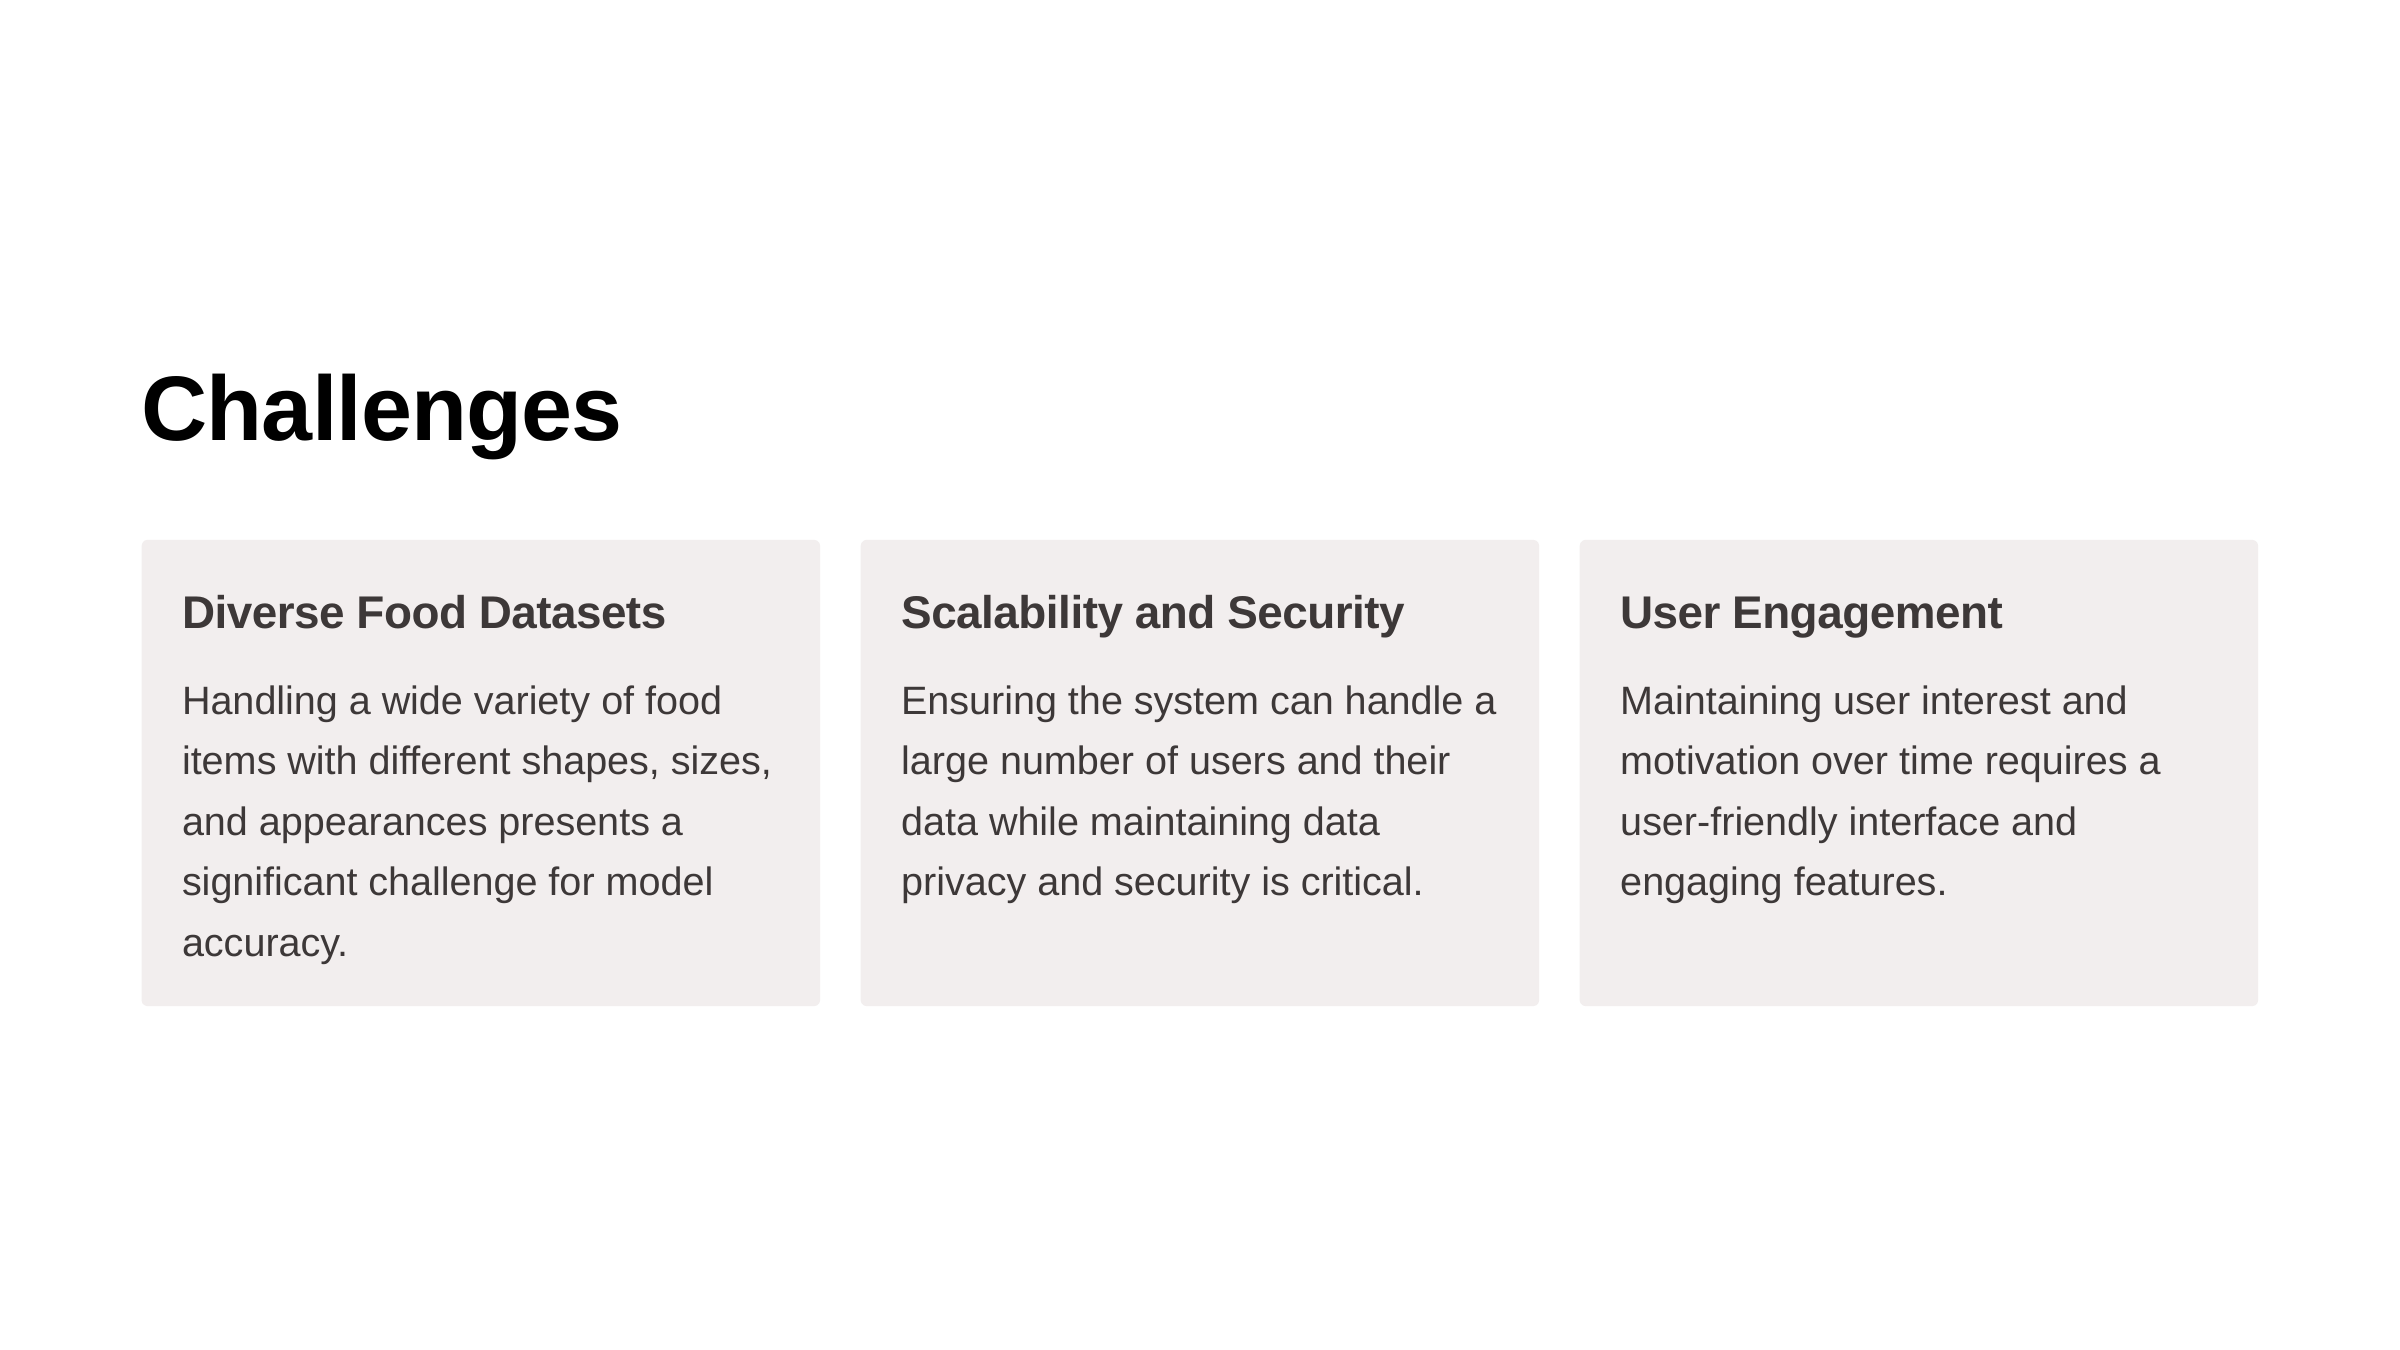

Challenges

Diverse Food Datasets
Scalability and Security
User Engagement
Handling a wide variety of food items with different shapes, sizes, and appearances presents a significant challenge for model accuracy.
Ensuring the system can handle a large number of users and their data while maintaining data privacy and security is critical.
Maintaining user interest and motivation over time requires a user-friendly interface and engaging features.